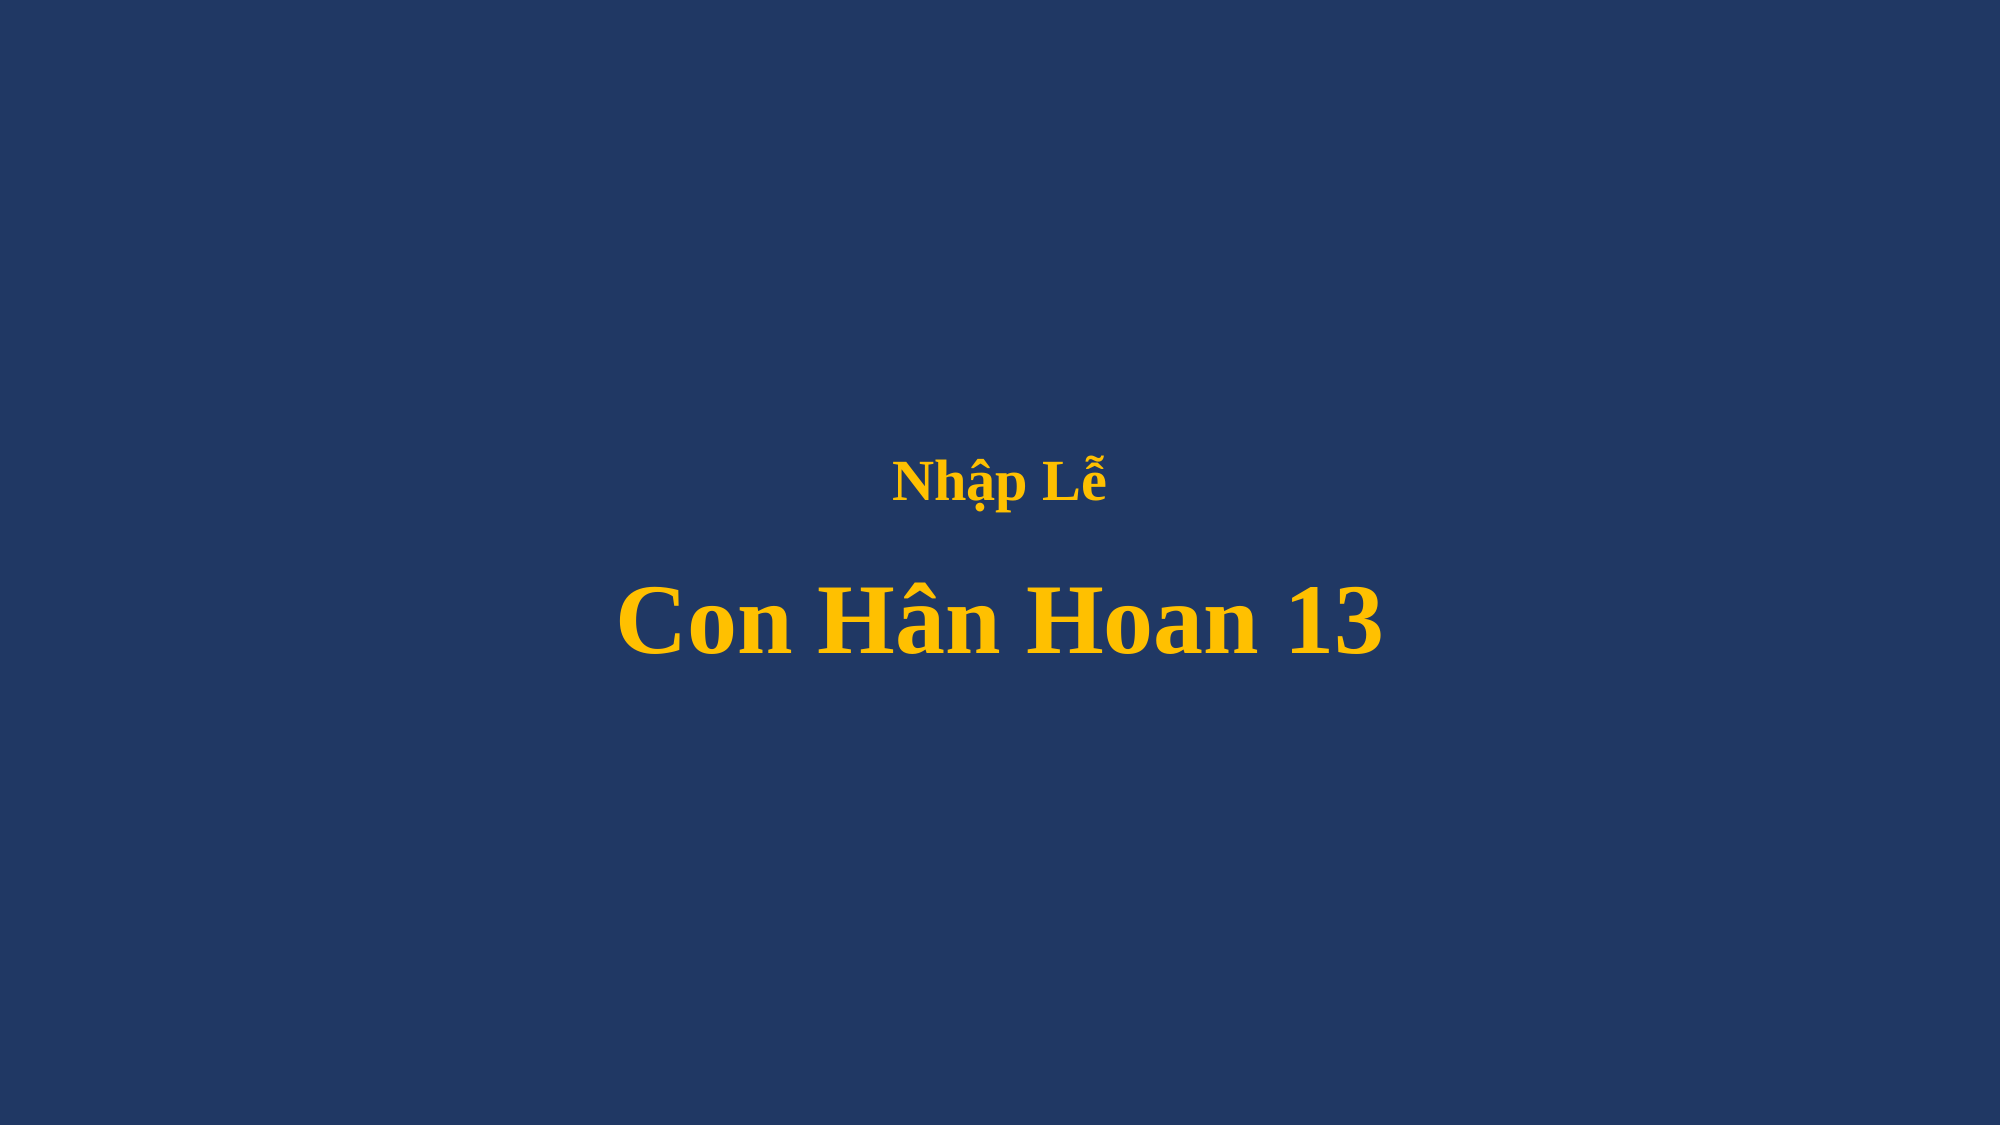

# Nhập Lễ Con Hân Hoan 13